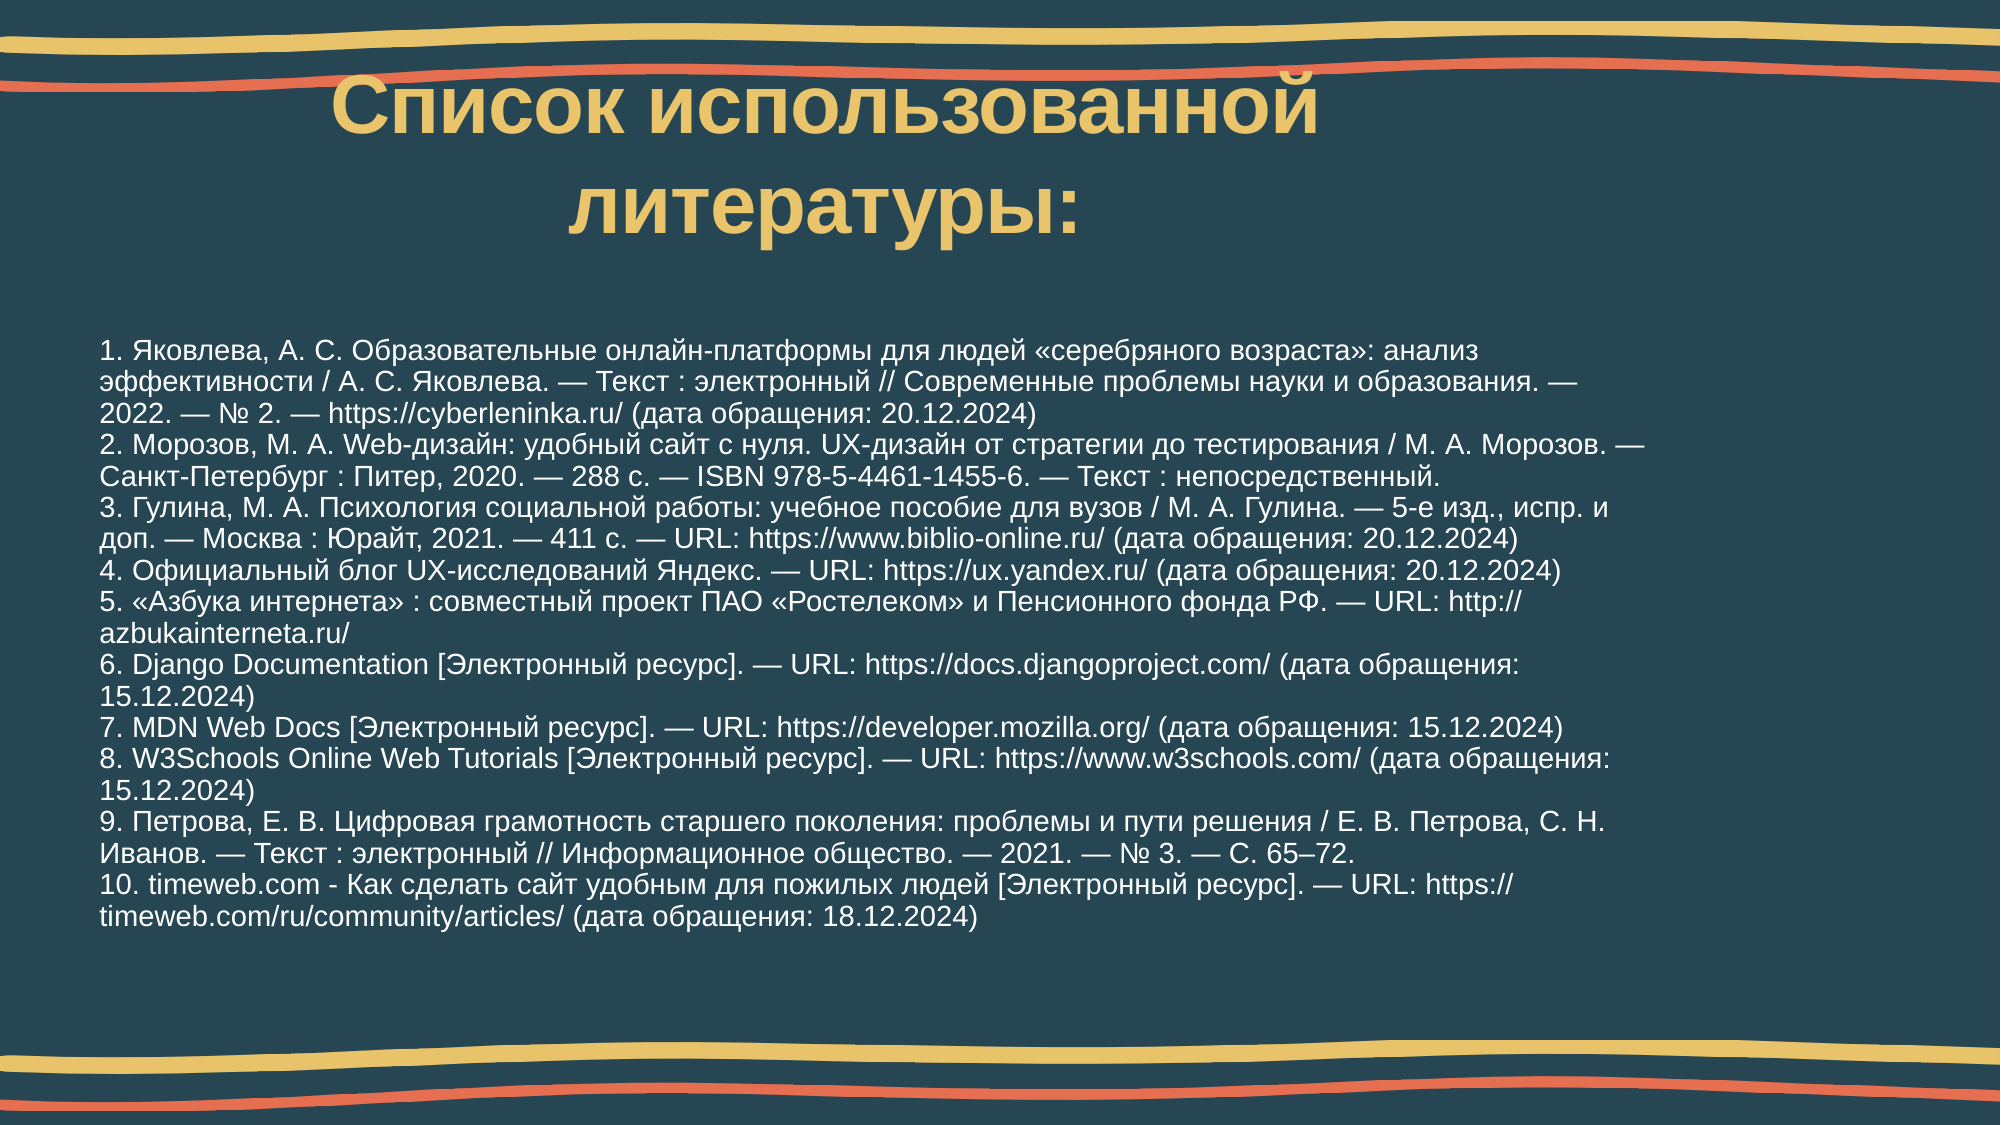

# Список использованной литературы:
1. Яковлева, А. С. Образовательные онлайн-платформы для людей «серебряного возраста»: анализ эффективности / А. С. Яковлева. — Текст : электронный // Современные проблемы науки и образования. — 2022. — № 2. — https://cyberleninka.ru/ (дата обращения: 20.12.2024)
2. Морозов, М. А. Web-дизайн: удобный сайт с нуля. UX-дизайн от стратегии до тестирования / М. А. Морозов. — Санкт-Петербург : Питер, 2020. — 288 с. — ISBN 978-5-4461-1455-6. — Текст : непосредственный.
3. Гулина, М. А. Психология социальной работы: учебное пособие для вузов / М. А. Гулина. — 5-е изд., испр. и доп. — Москва : Юрайт, 2021. — 411 с. — URL: https://www.biblio-online.ru/ (дата обращения: 20.12.2024)
4. Официальный блог UX-исследований Яндекс. — URL: https://ux.yandex.ru/ (дата обращения: 20.12.2024)
5. «Азбука интернета» : совместный проект ПАО «Ростелеком» и Пенсионного фонда РФ. — URL: http://azbukainterneta.ru/
6. Django Documentation [Электронный ресурс]. — URL: https://docs.djangoproject.com/ (дата обращения: 15.12.2024)
7. MDN Web Docs [Электронный ресурс]. — URL: https://developer.mozilla.org/ (дата обращения: 15.12.2024)
8. W3Schools Online Web Tutorials [Электронный ресурс]. — URL: https://www.w3schools.com/ (дата обращения: 15.12.2024)
9. Петрова, Е. В. Цифровая грамотность старшего поколения: проблемы и пути решения / Е. В. Петрова, С. Н. Иванов. — Текст : электронный // Информационное общество. — 2021. — № 3. — С. 65–72.
10. timeweb.com - Как сделать сайт удобным для пожилых людей [Электронный ресурс]. — URL: https://timeweb.com/ru/community/articles/ (дата обращения: 18.12.2024)